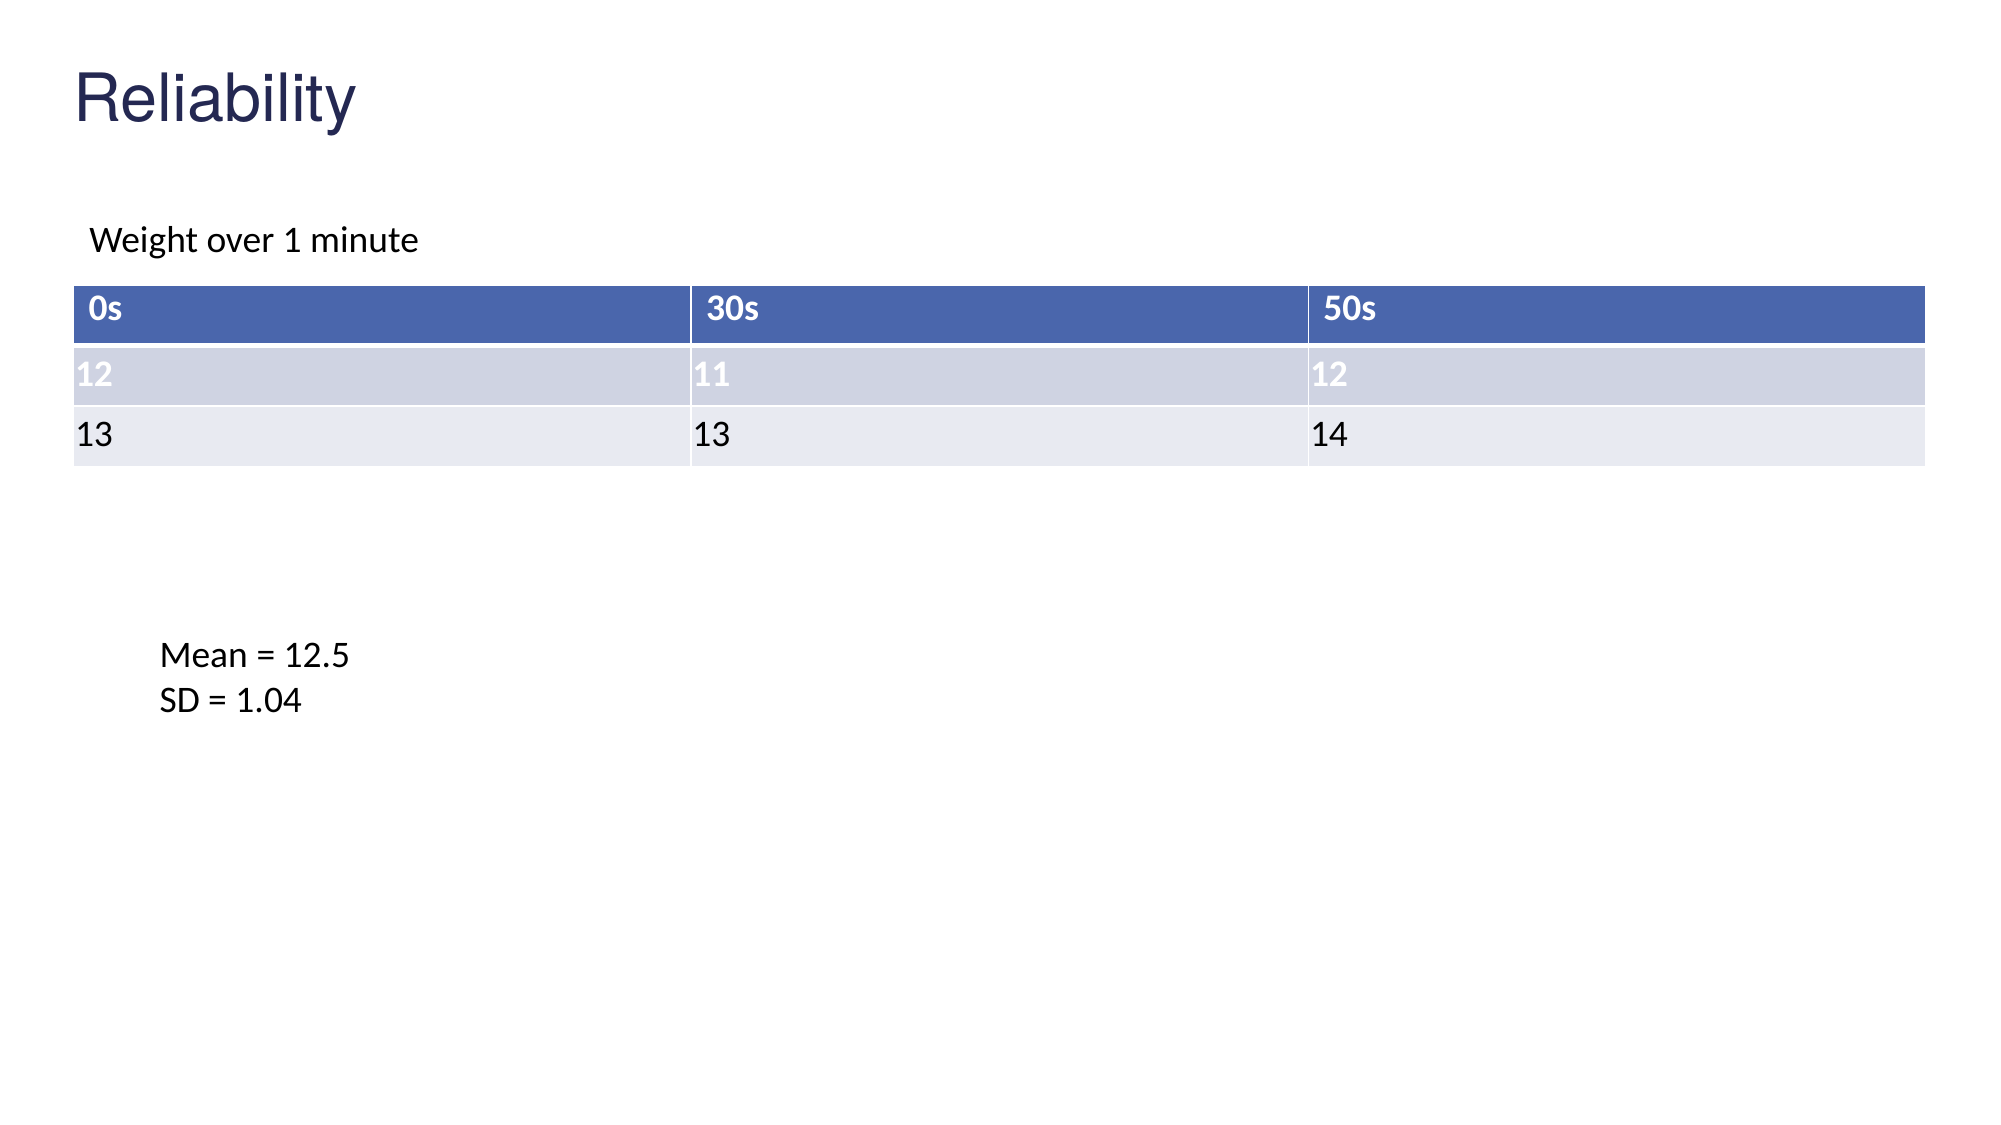

# Reliability
Weight over 1 minute
| 0s | 30s | 50s |
| --- | --- | --- |
| 12 | 11 | 12 |
| 13 | 13 | 14 |
Mean = 12.5
SD = 1.04